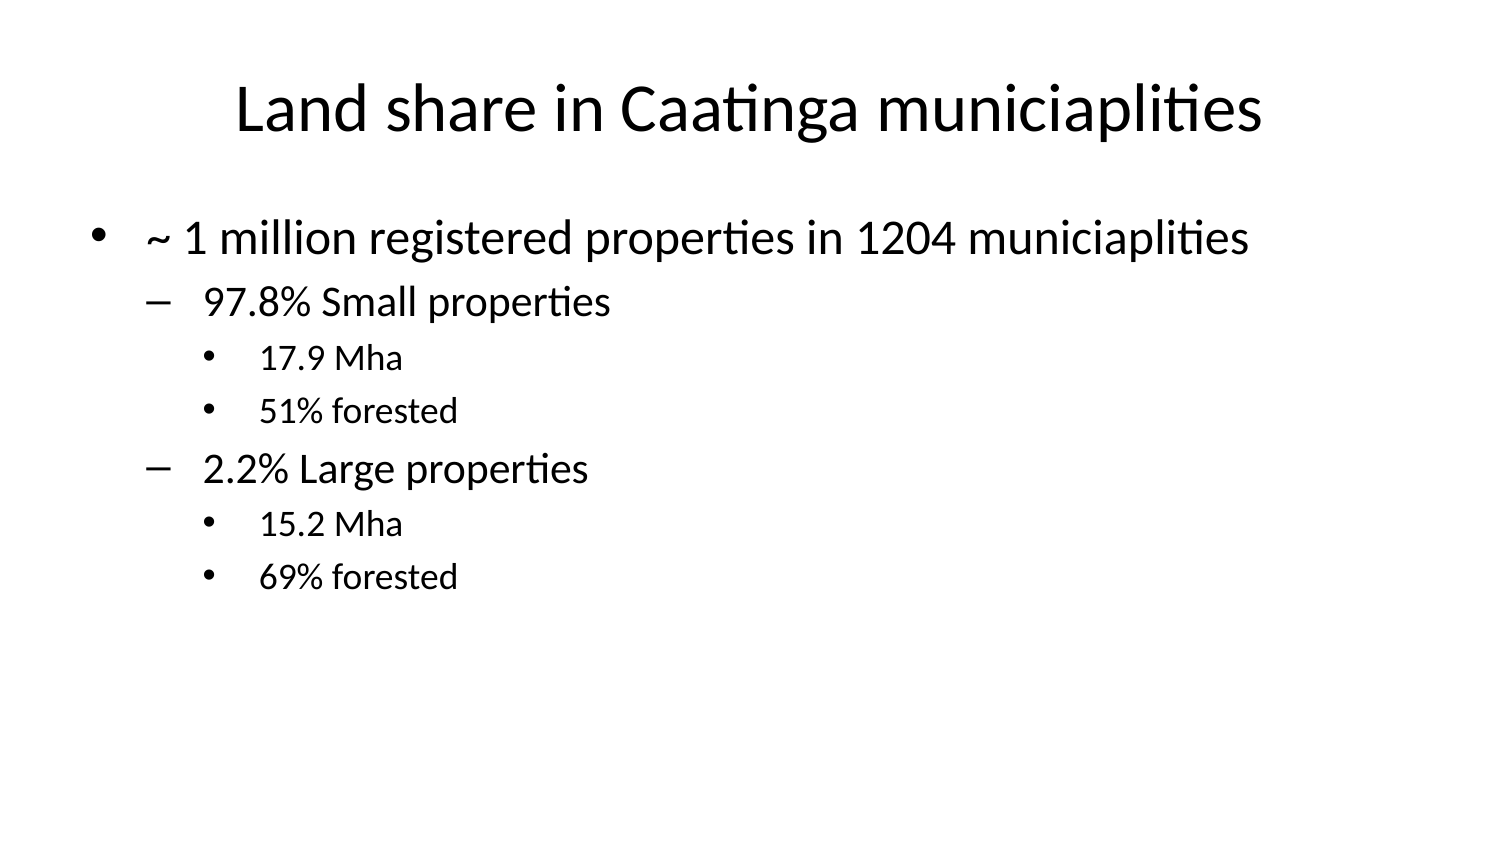

# Land share in Caatinga municiaplities
~ 1 million registered properties in 1204 municiaplities
97.8% Small properties
17.9 Mha
51% forested
2.2% Large properties
15.2 Mha
69% forested